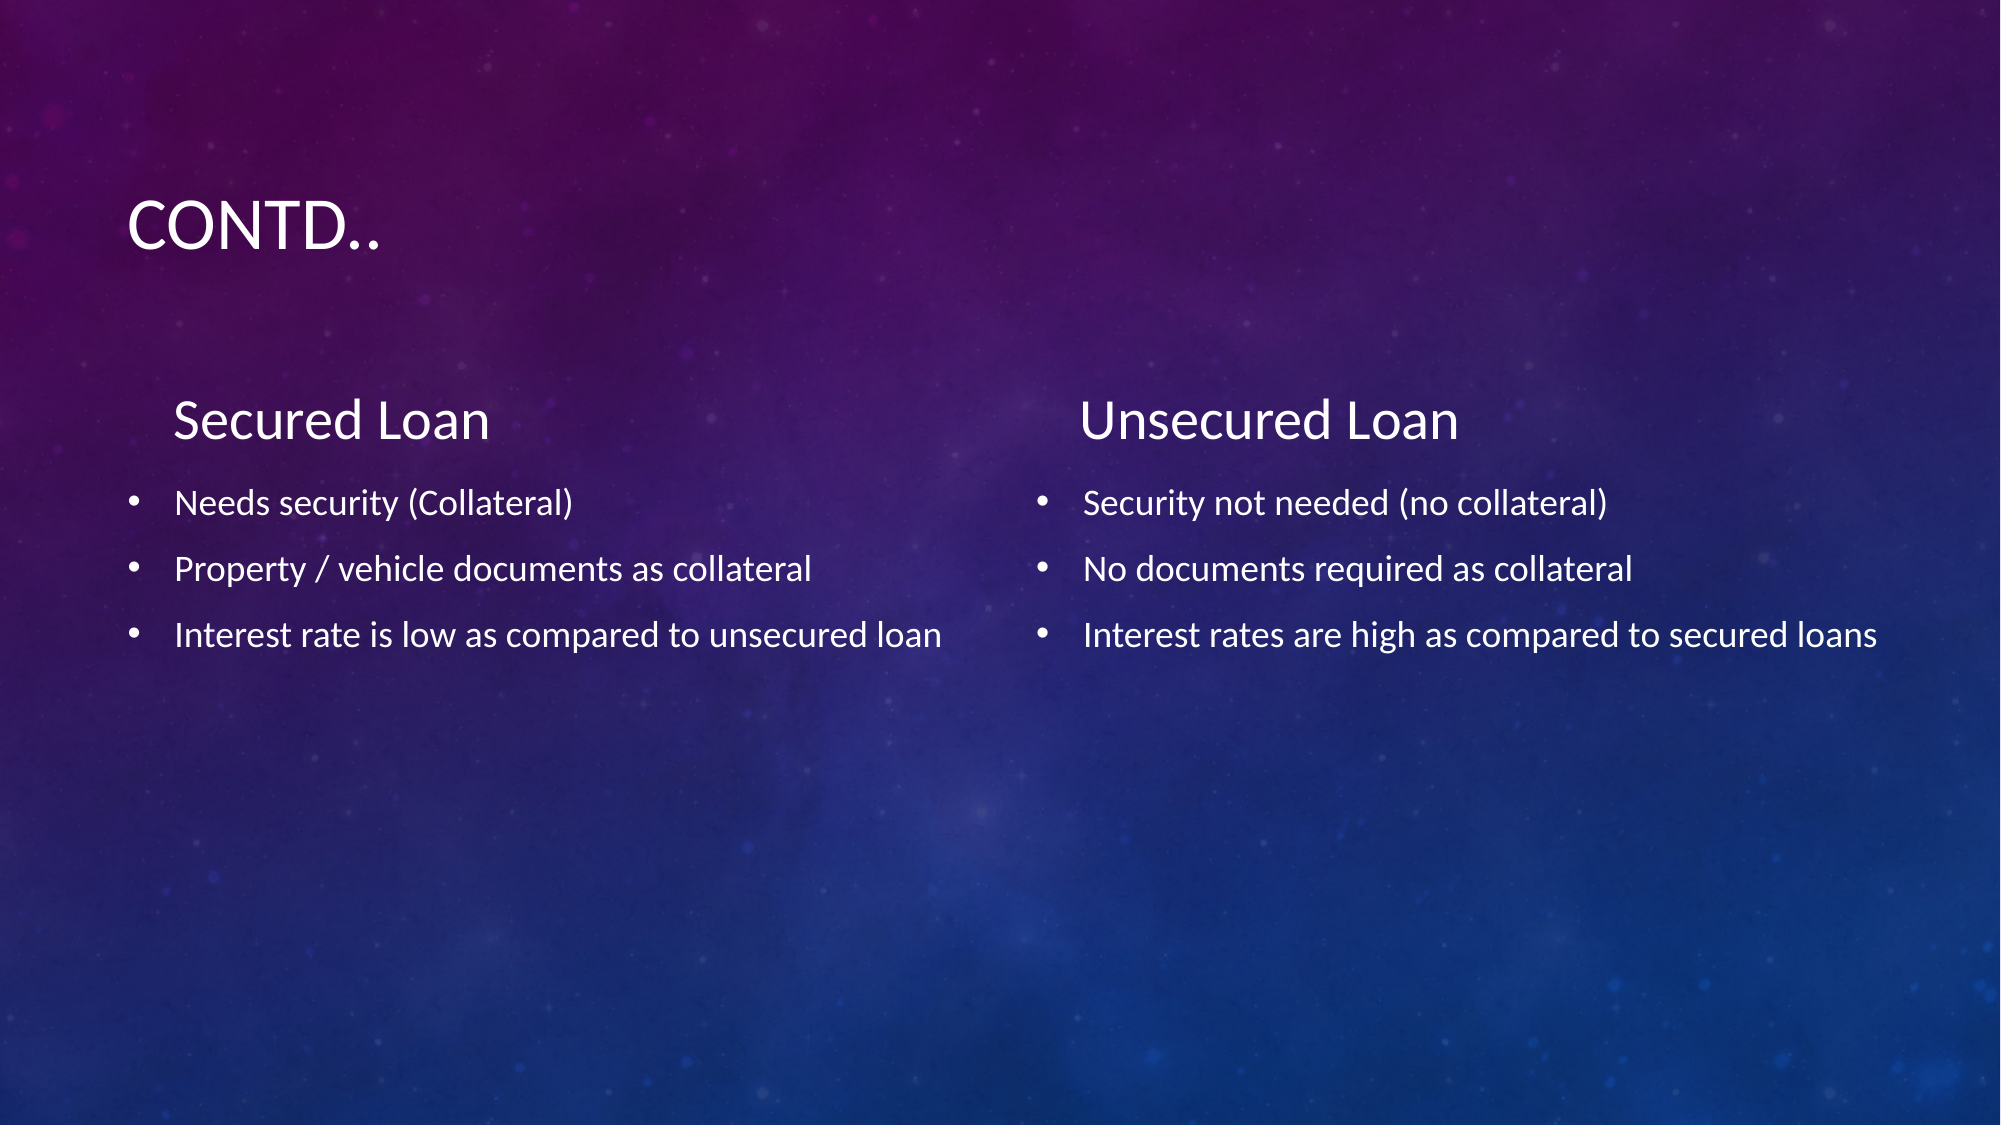

# Contd..
Secured Loan
Unsecured Loan
Needs security (Collateral)
Property / vehicle documents as collateral
Interest rate is low as compared to unsecured loan

Security not needed (no collateral)
No documents required as collateral
Interest rates are high as compared to secured loans